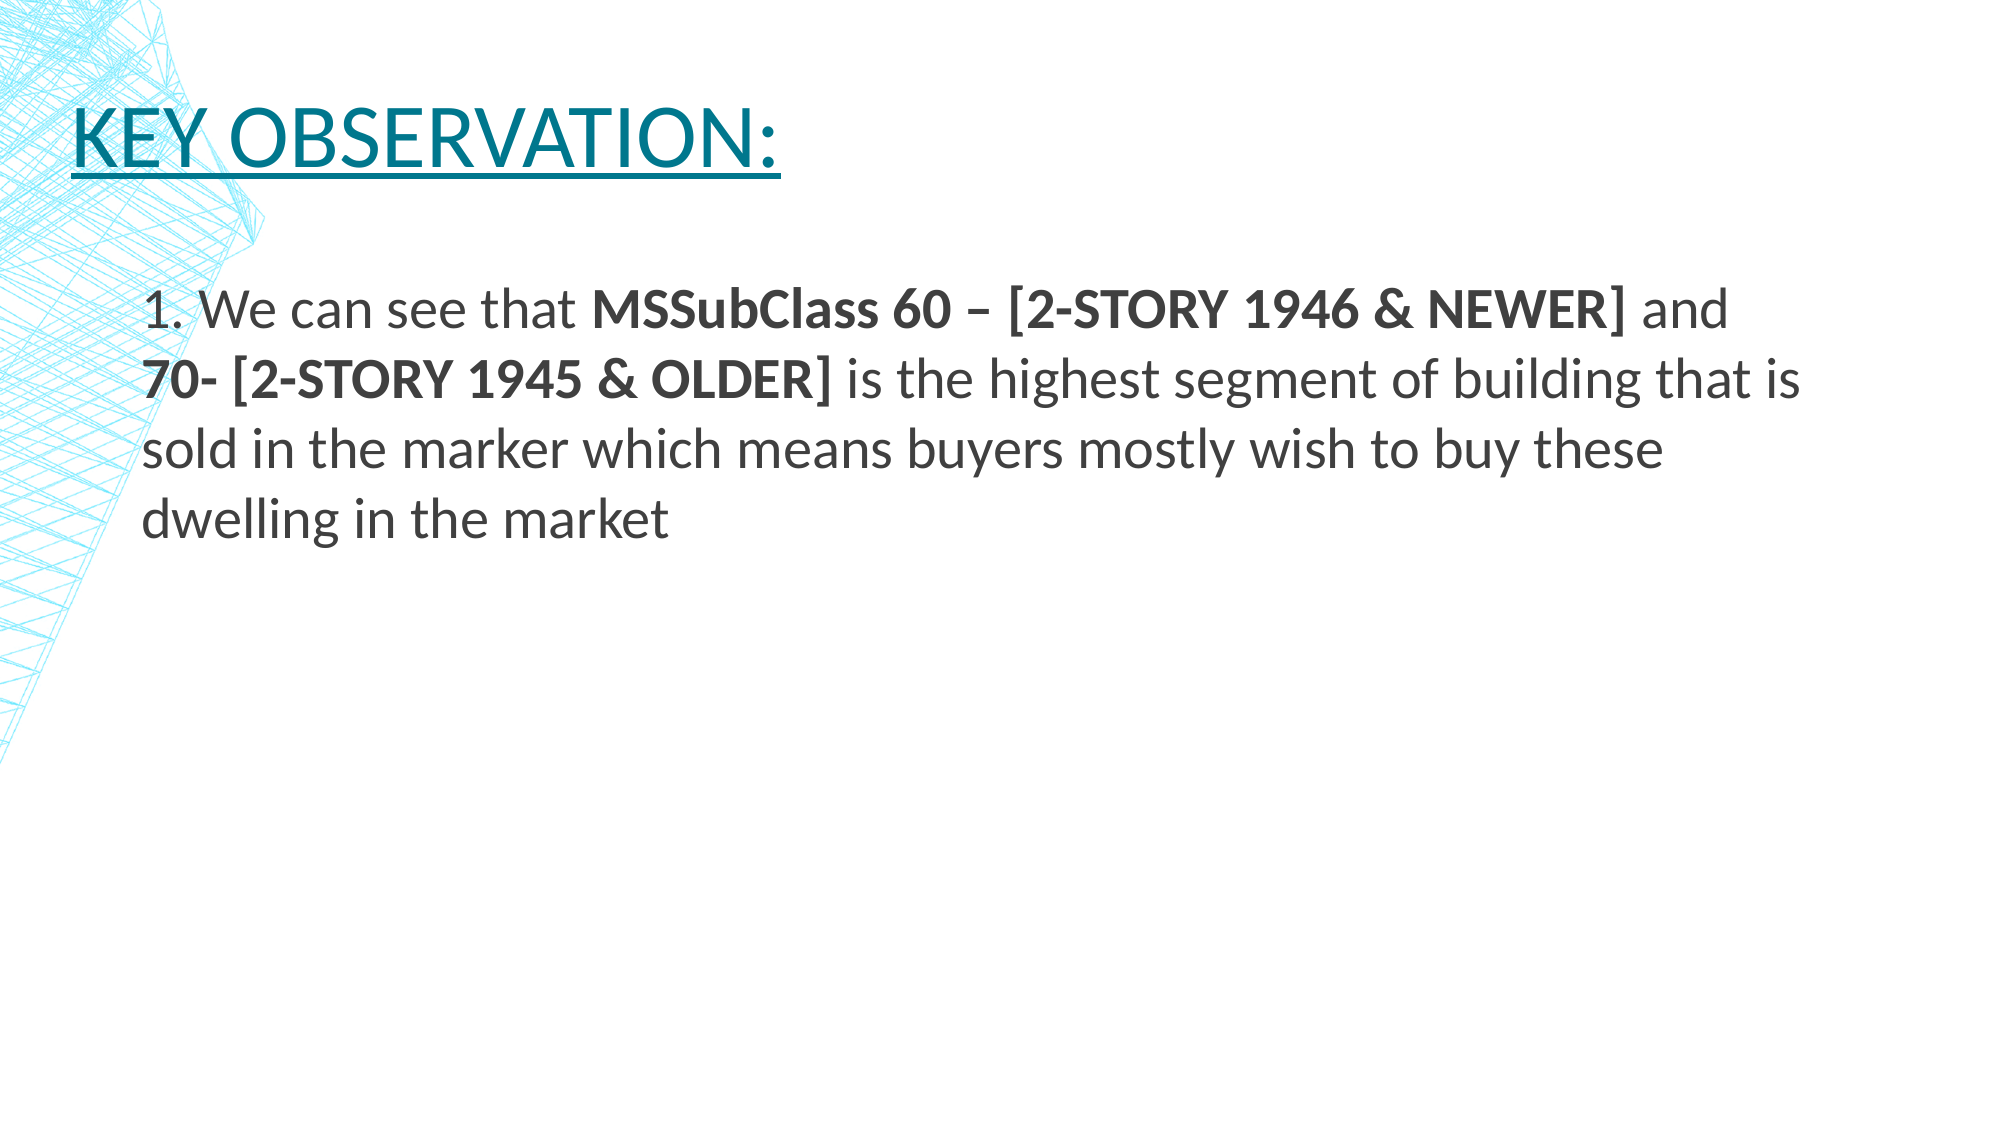

# Key observation:
1. We can see that MSSubClass 60 – [2-STORY 1946 & NEWER] and 70- [2-STORY 1945 & OLDER] is the highest segment of building that is sold in the marker which means buyers mostly wish to buy these dwelling in the market